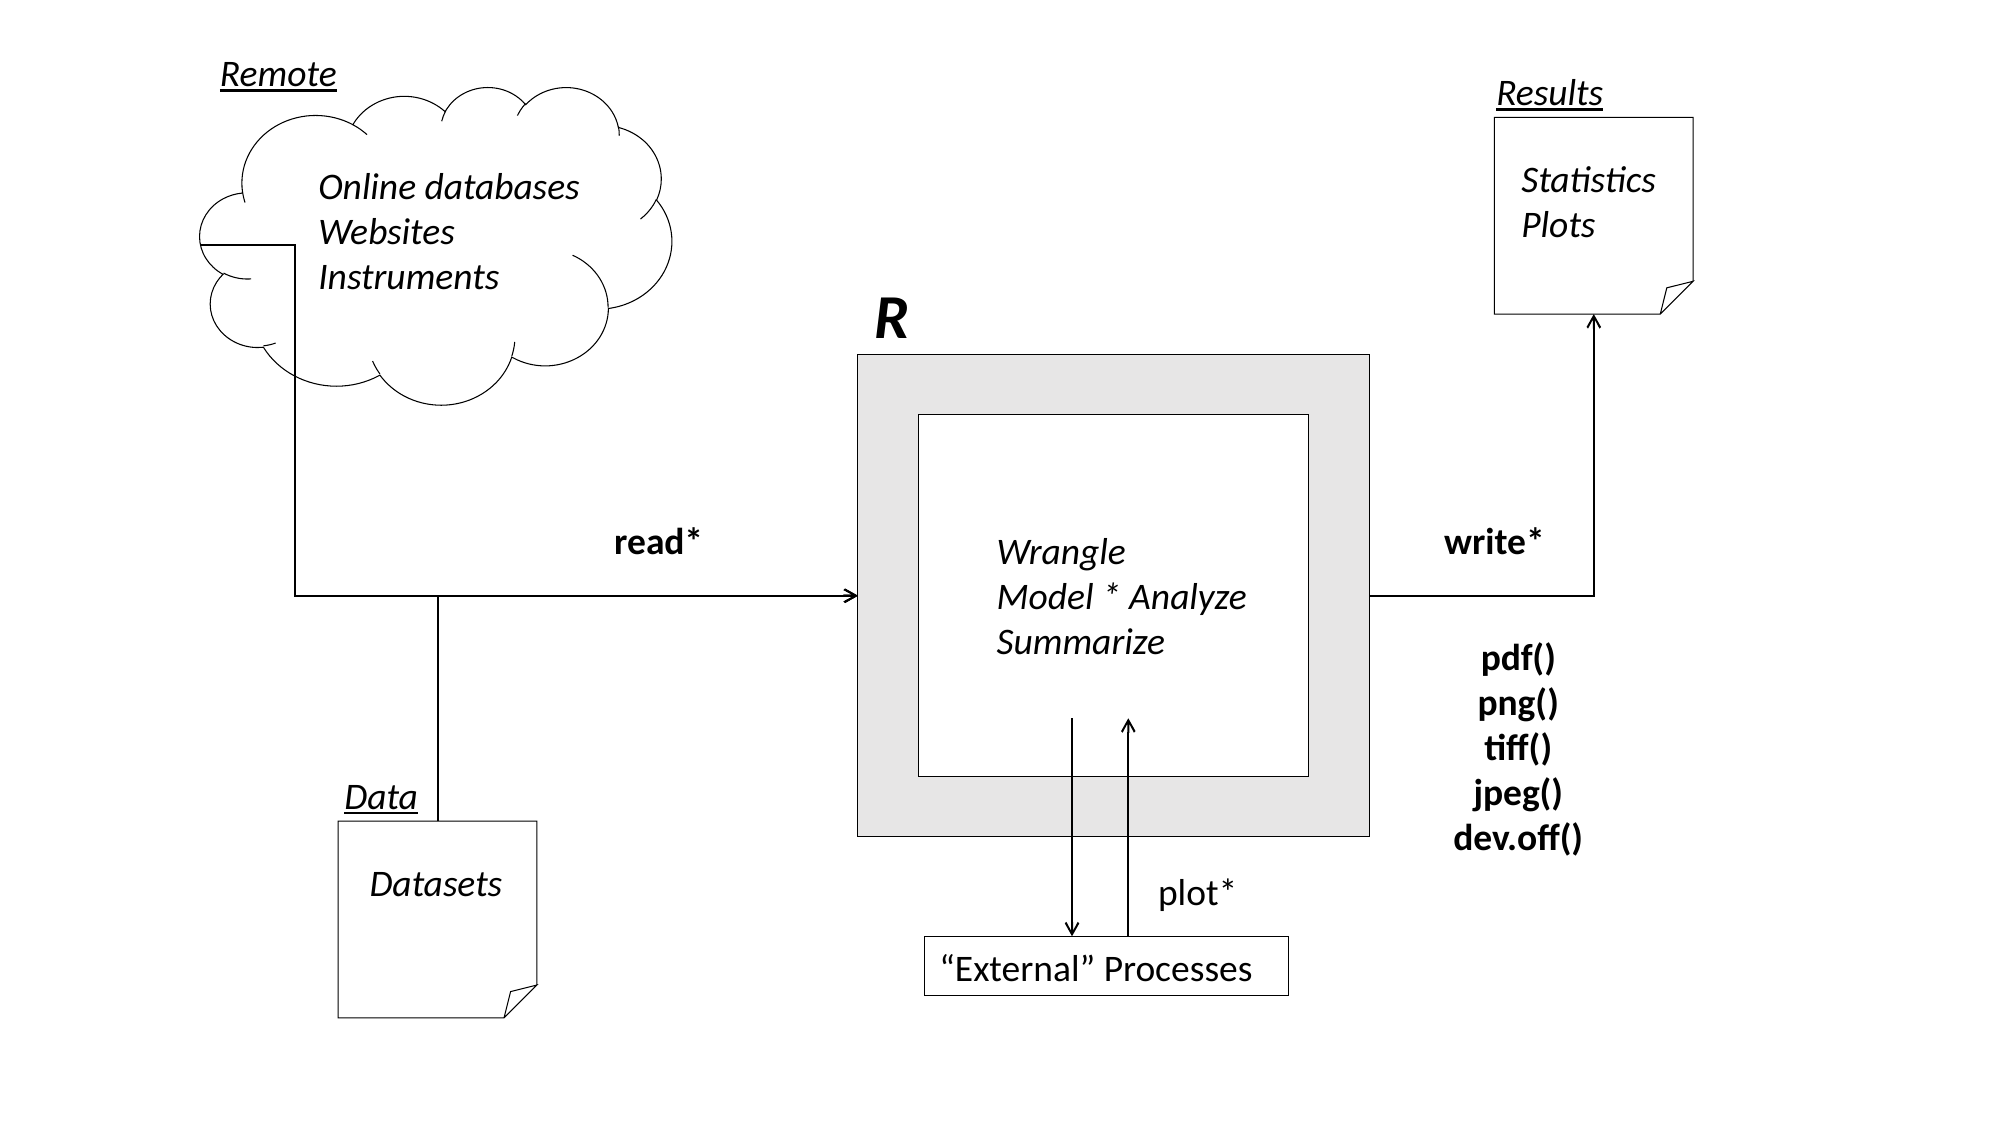

Remote
Results

Statistics
Plots
Online databases
Websites
Instruments
R

read*
write*
Wrangle
Model * Analyze
Summarize
pdf()
png()
tiff()
jpeg()
dev.off()
Data

Datasets
plot*

“External” Processes